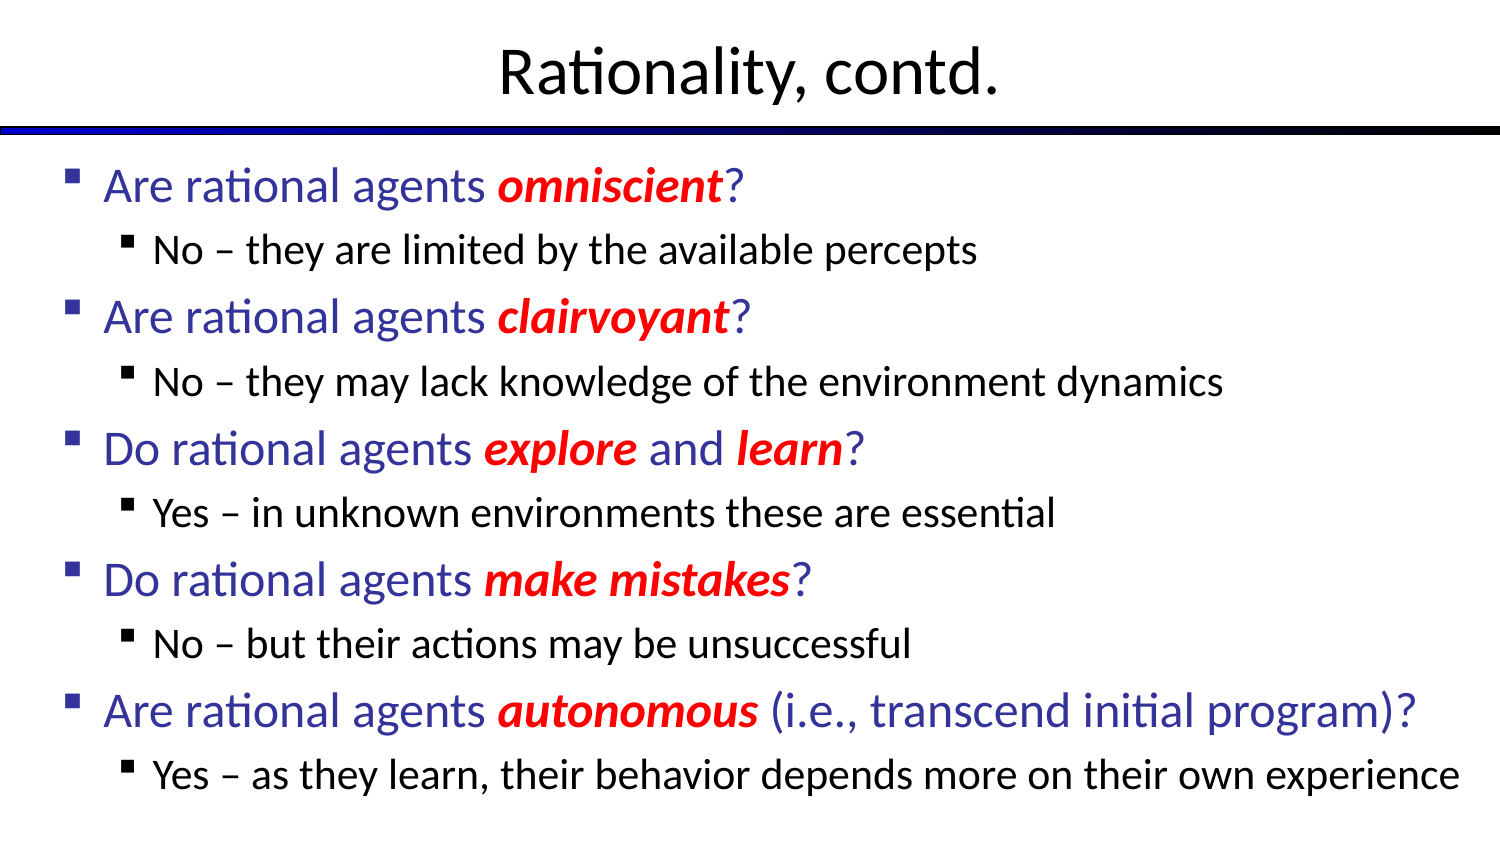

# Rationality, contd.
Are rational agents omniscient?
No – they are limited by the available percepts
Are rational agents clairvoyant?
No – they may lack knowledge of the environment dynamics
Do rational agents explore and learn?
Yes – in unknown environments these are essential
Do rational agents make mistakes?
No – but their actions may be unsuccessful
Are rational agents autonomous (i.e., transcend initial program)?
Yes – as they learn, their behavior depends more on their own experience